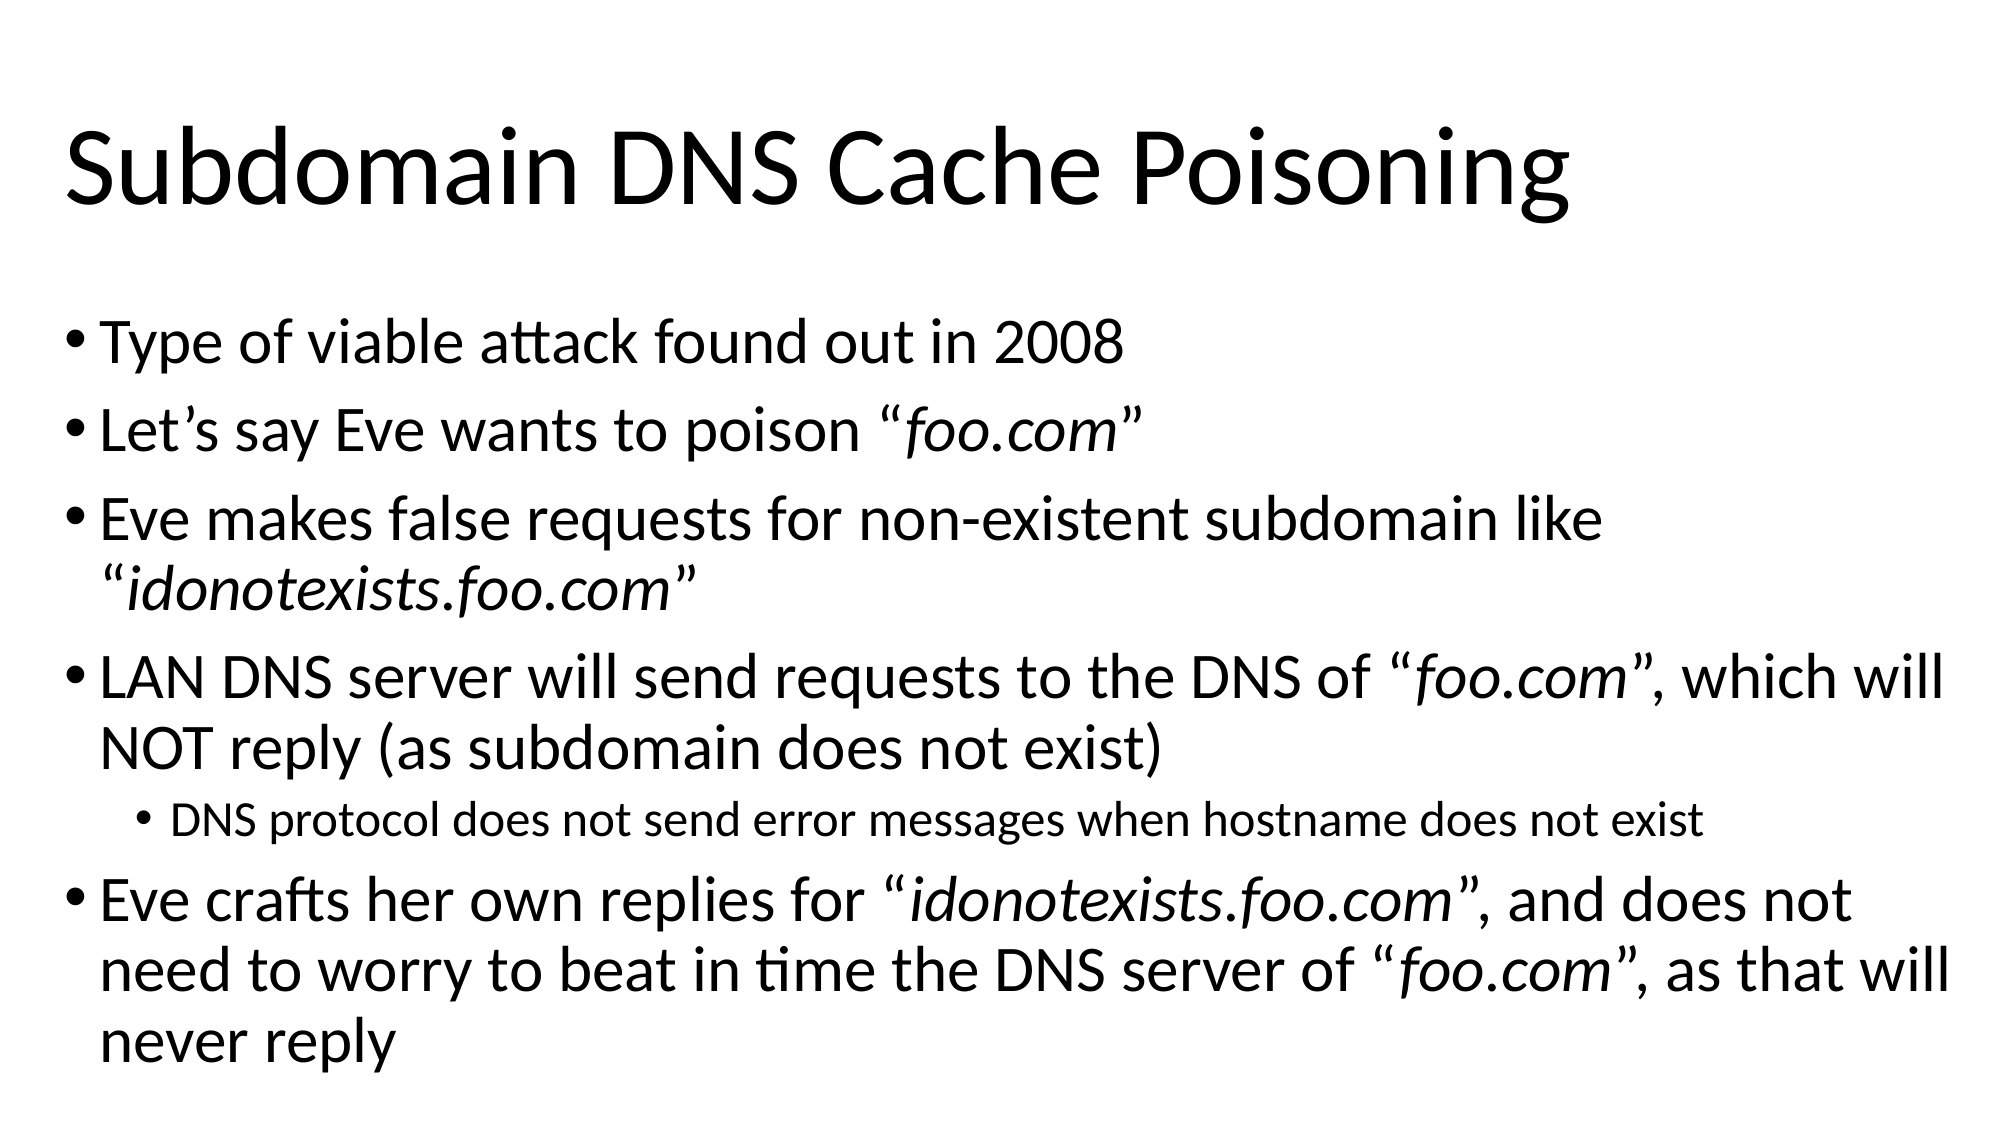

# Subdomain DNS Cache Poisoning
Type of viable attack found out in 2008
Let’s say Eve wants to poison “foo.com”
Eve makes false requests for non-existent subdomain like “idonotexists.foo.com”
LAN DNS server will send requests to the DNS of “foo.com”, which will NOT reply (as subdomain does not exist)
DNS protocol does not send error messages when hostname does not exist
Eve crafts her own replies for “idonotexists.foo.com”, and does not need to worry to beat in time the DNS server of “foo.com”, as that will never reply